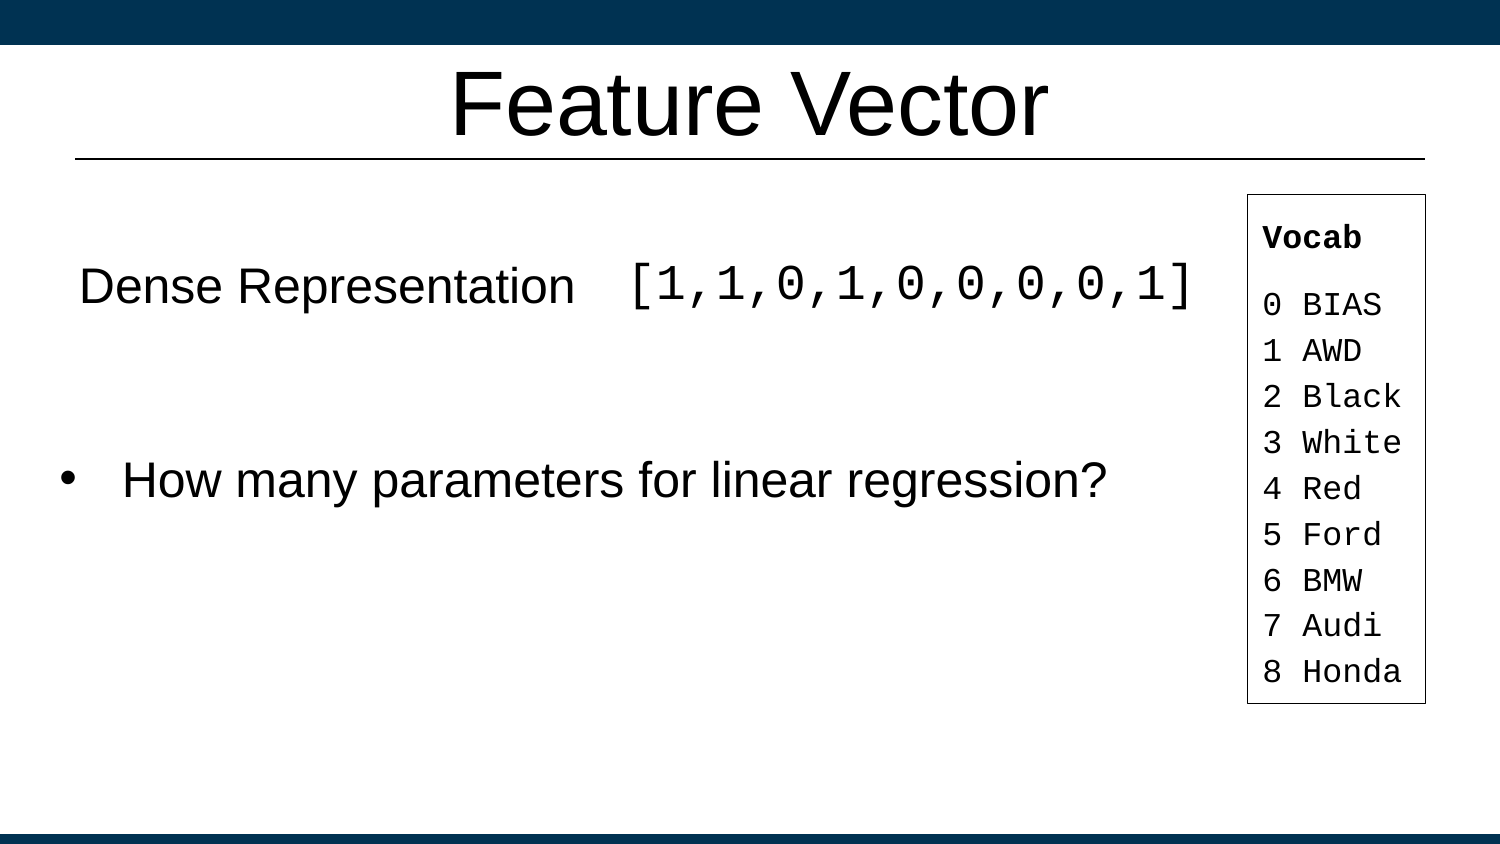

# Feature Vector
Vocab
0 BIAS
1 AWD
2 Black
3 White
4 Red
5 Ford
6 BMW
7 Audi
8 Honda
Dense Representation
[1,1,0,1,0,0,0,0,1]
How many parameters for linear regression?